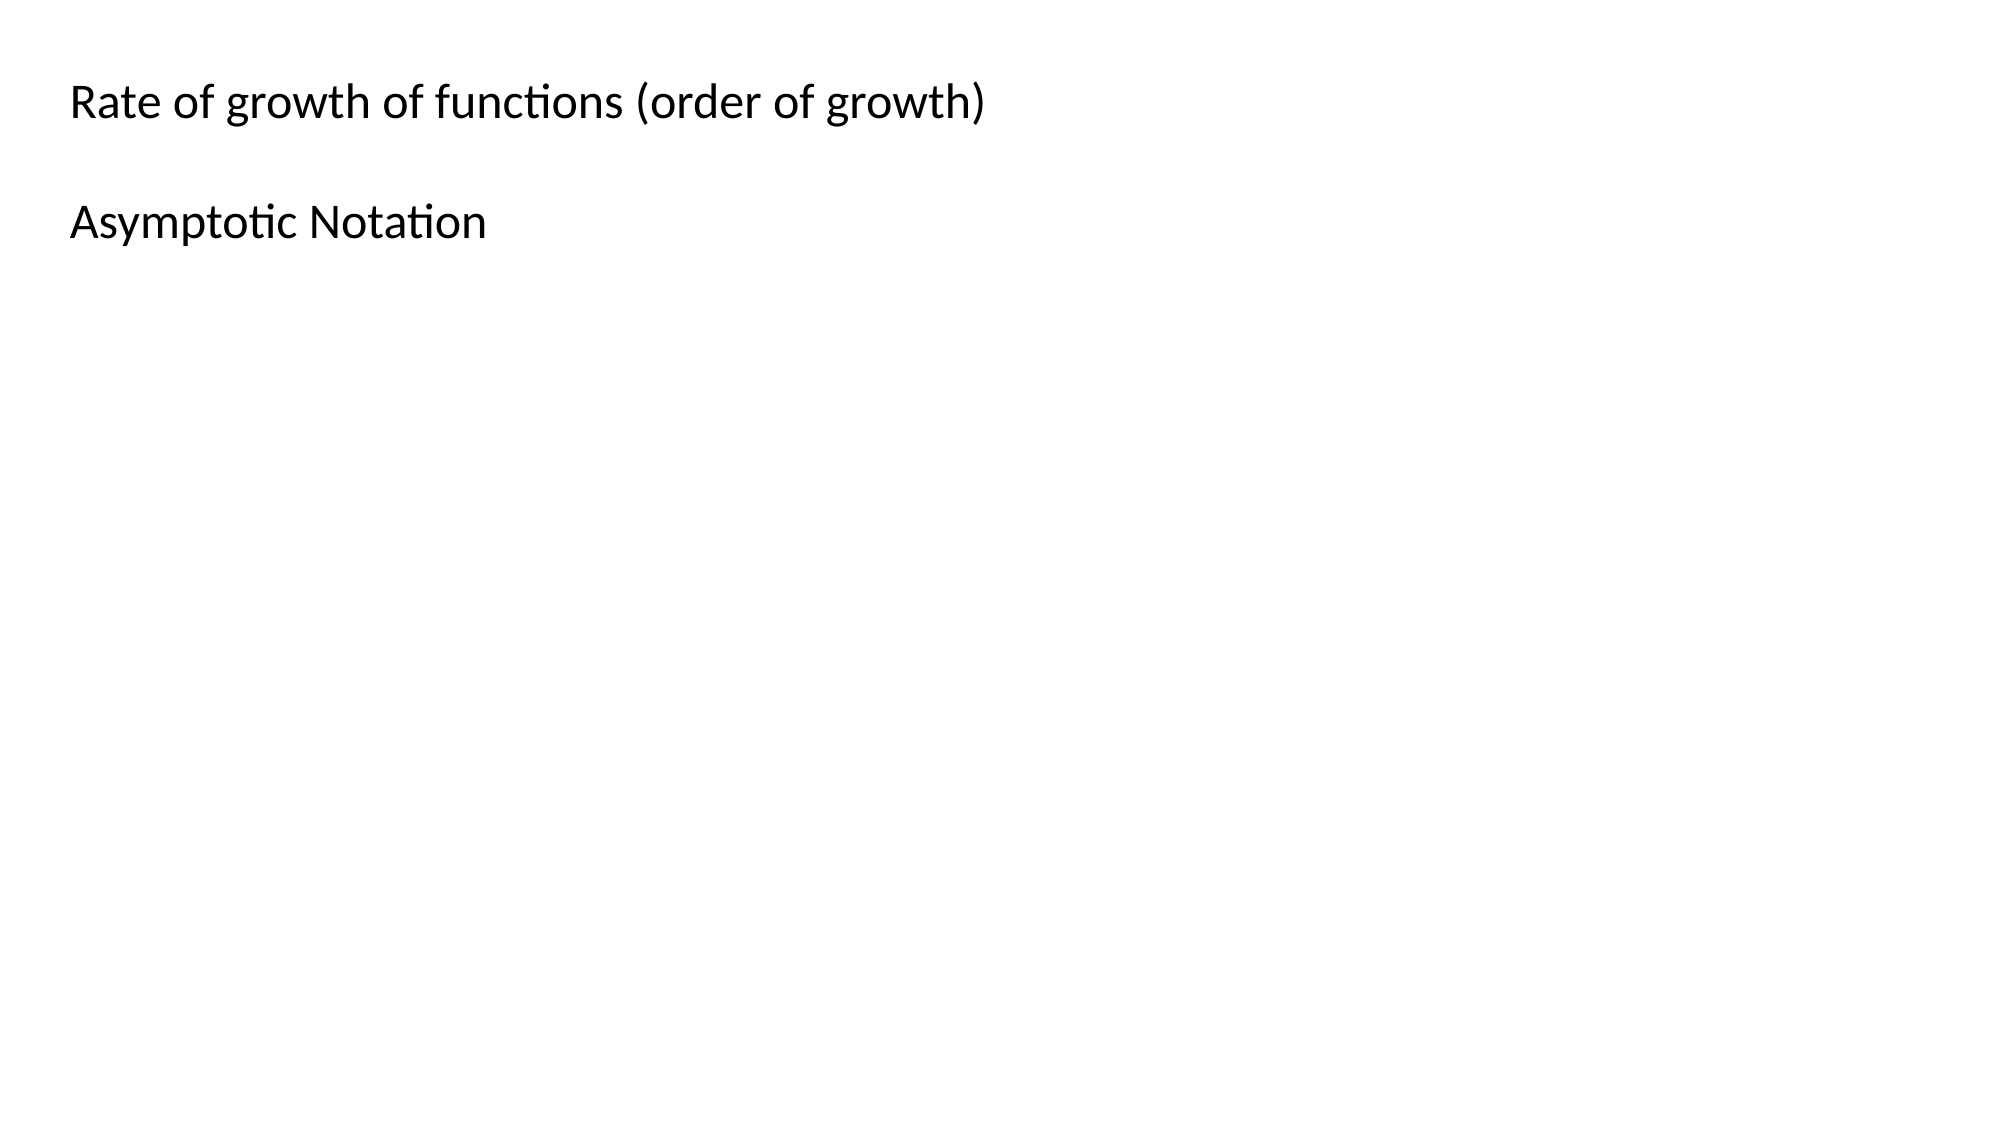

Rate of growth of functions (order of growth)

Asymptotic Notation